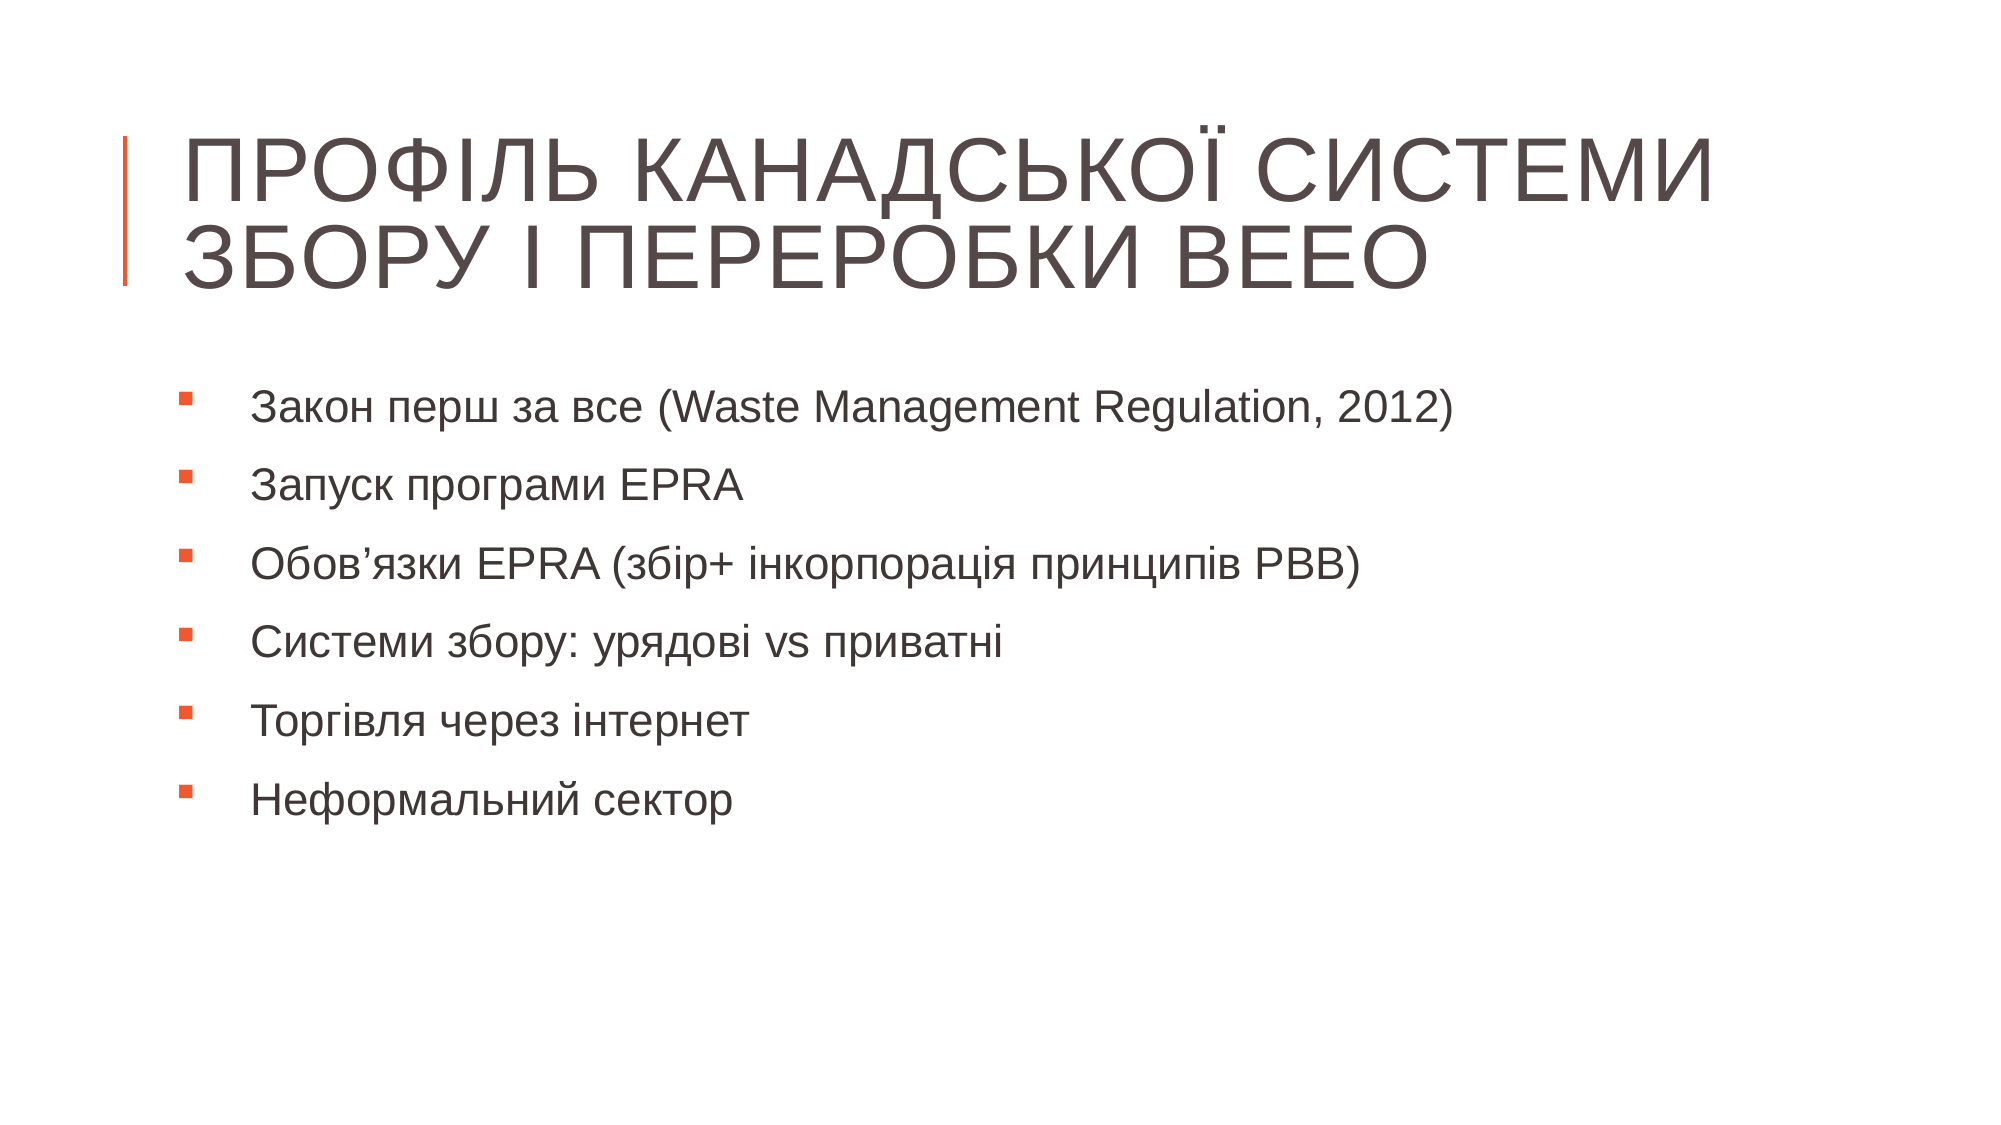

# Профіль Канадської системи збору і переробки веео
Закон перш за все (Waste Management Regulation, 2012)
Запуск програми EPRA
Обов’язки EPRA (збір+ інкорпорація принципів РВВ)
Системи збору: урядові vs приватні
Торгівля через інтернет
Неформальний сектор